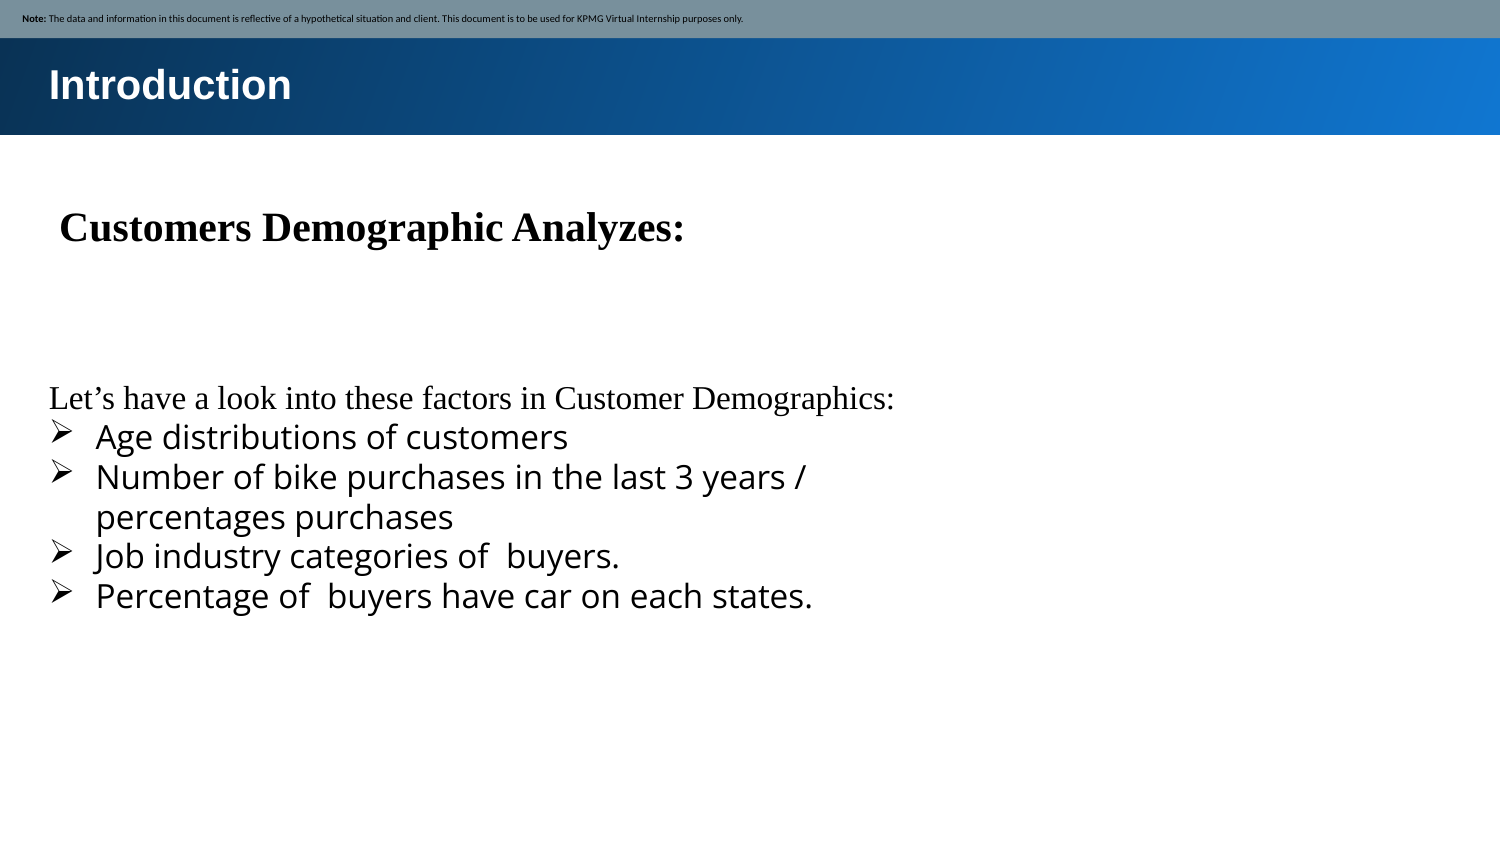

Note: The data and information in this document is reflective of a hypothetical situation and client. This document is to be used for KPMG Virtual Internship purposes only.
Introduction
 Customers Demographic Analyzes:

Let’s have a look into these factors in Customer Demographics:
Age distributions of customers
Number of bike purchases in the last 3 years / percentages purchases
Job industry categories of  buyers.
Percentage of  buyers have car on each states.